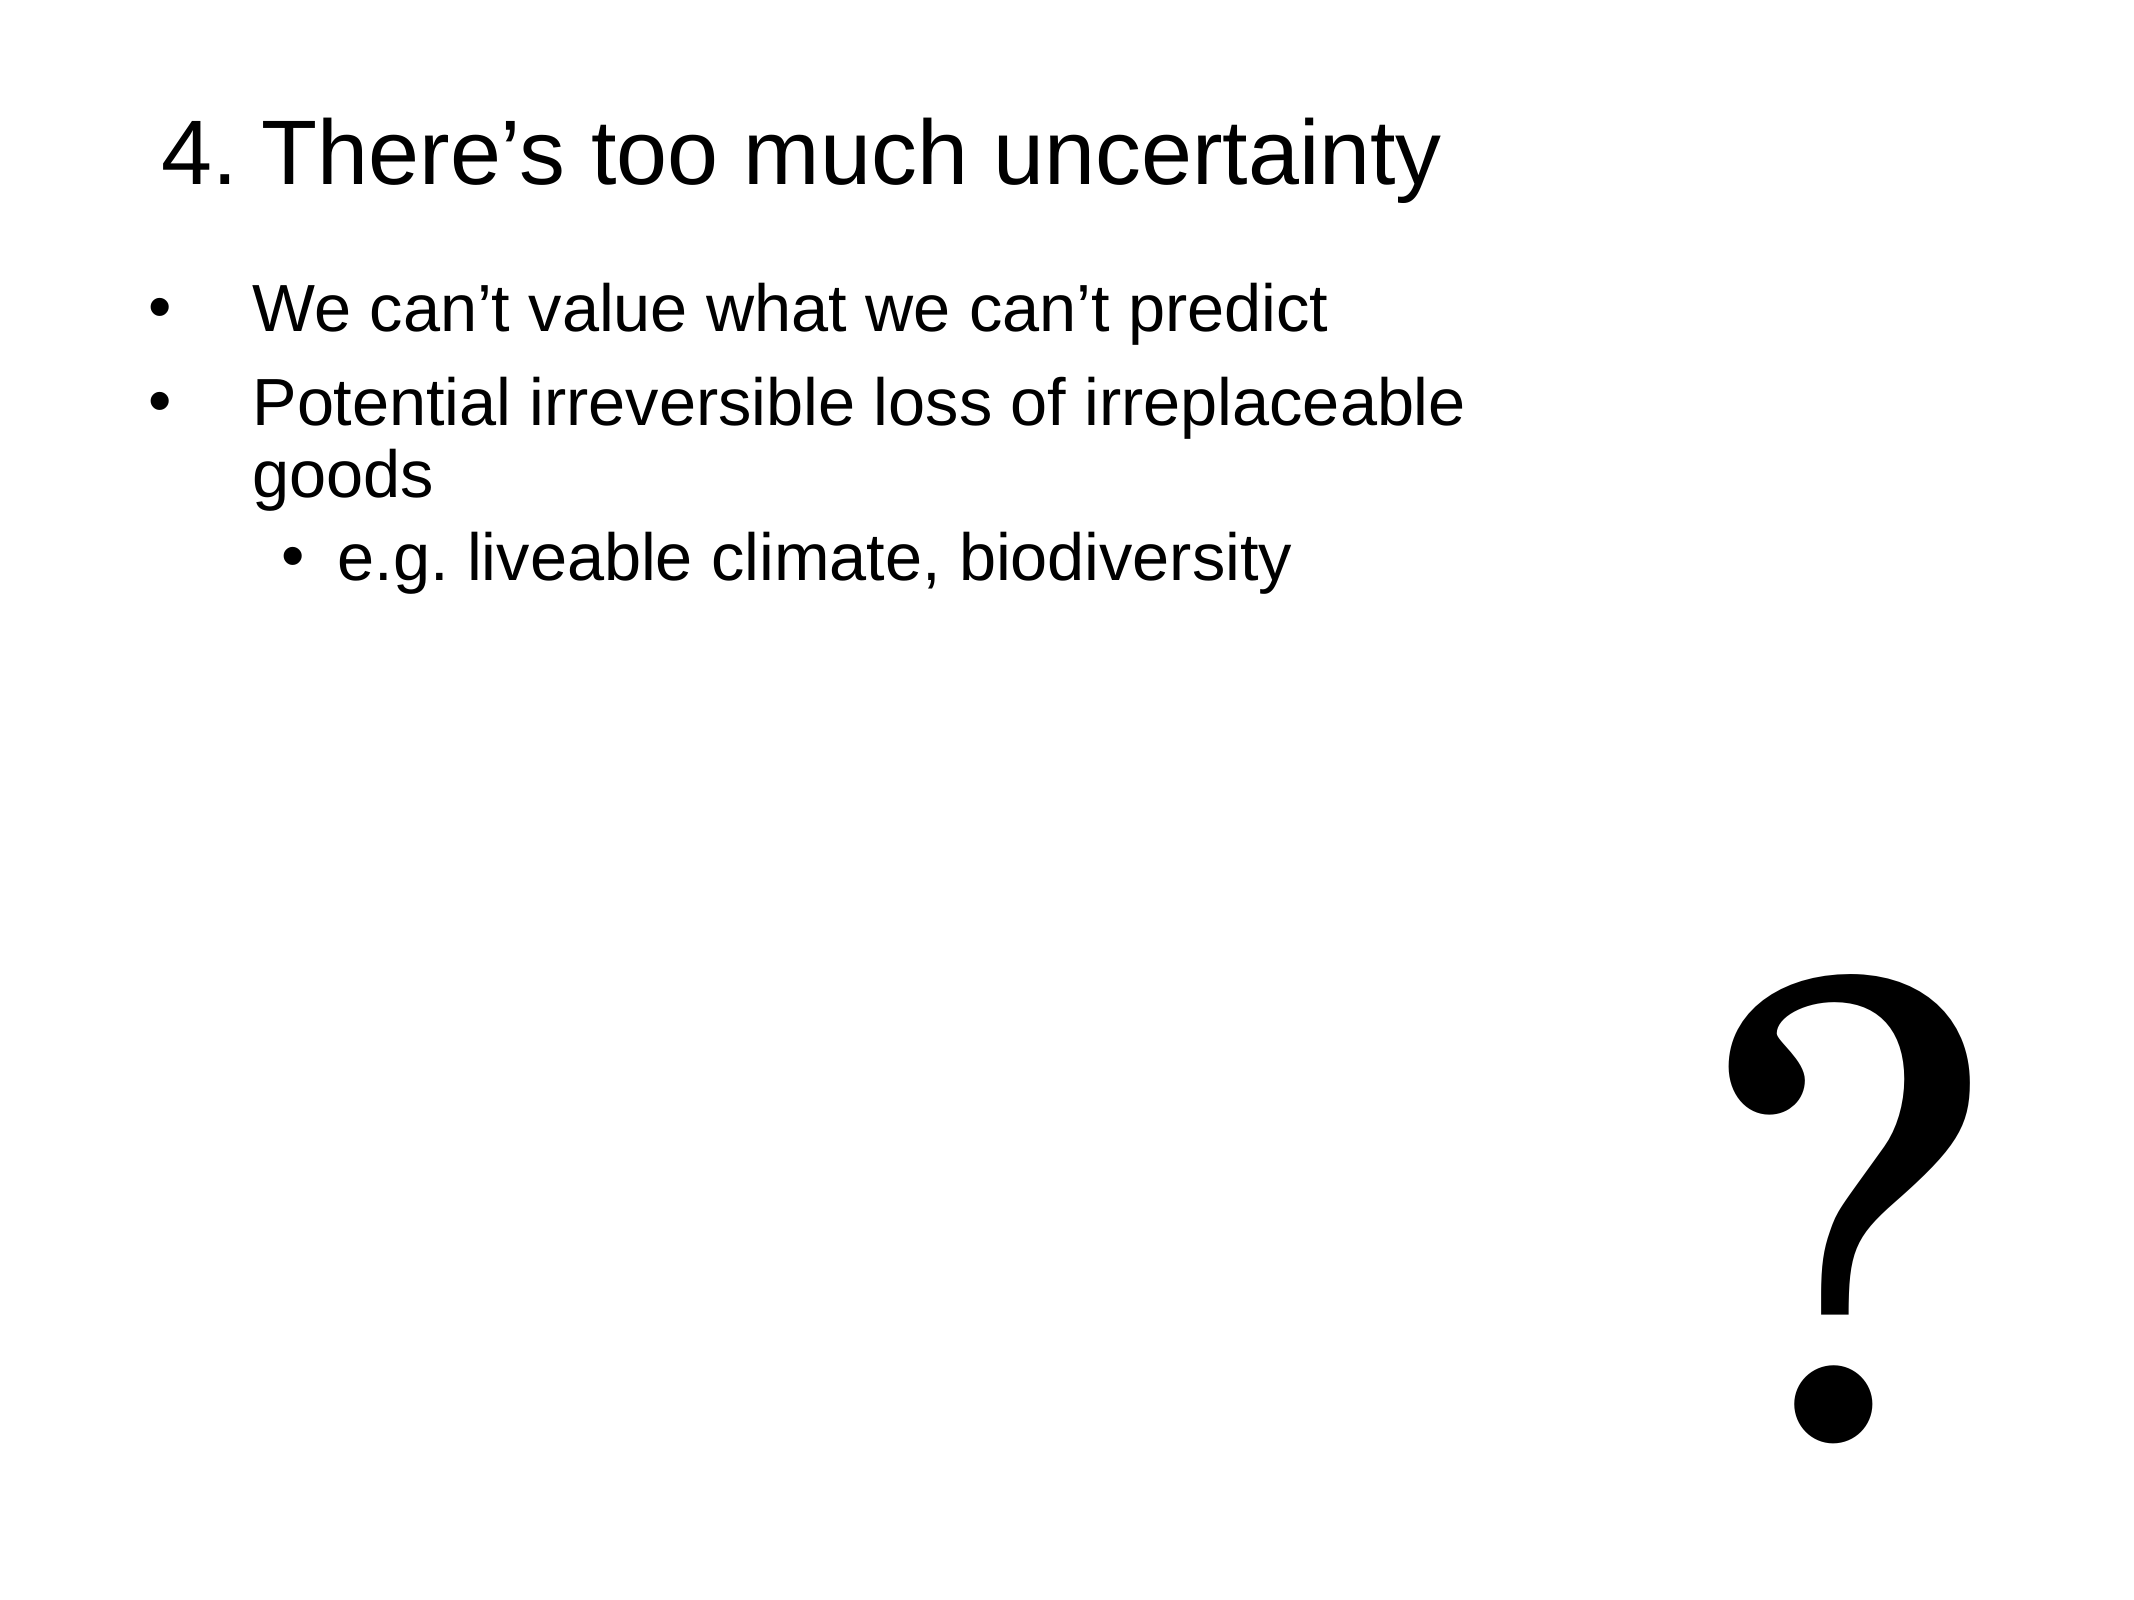

# 4. There’s too much uncertainty
We can’t value what we can’t predict
Potential irreversible loss of irreplaceable goods
e.g. liveable climate, biodiversity
?